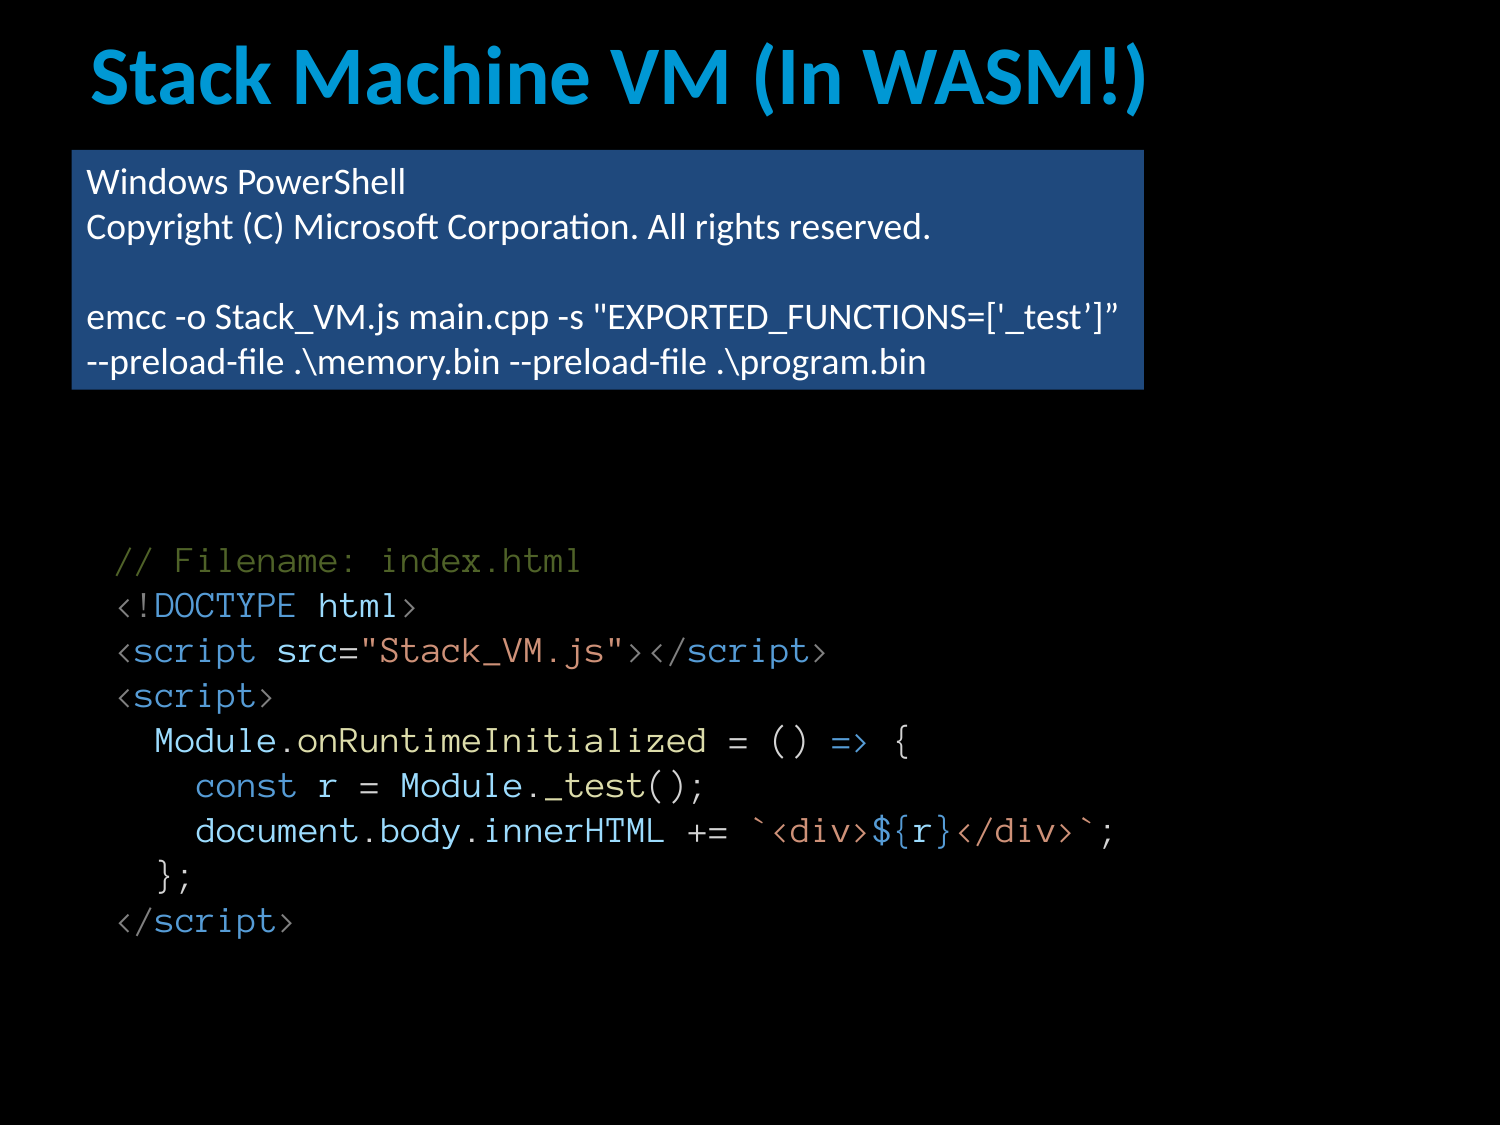

# Stack Machine VM (In WASM!)
Windows PowerShell
Copyright (C) Microsoft Corporation. All rights reserved.

emcc -o Stack_VM.js main.cpp -s "EXPORTED_FUNCTIONS=['_test’]”
--preload-file .\memory.bin --preload-file .\program.bin

// Filename: index.html
<!DOCTYPE html>
<script src="Stack_VM.js"></script>
<script>
  Module.onRuntimeInitialized = () => {
    const r = Module._test();
    document.body.innerHTML += `<div>${r}</div>`;
  };
</script>